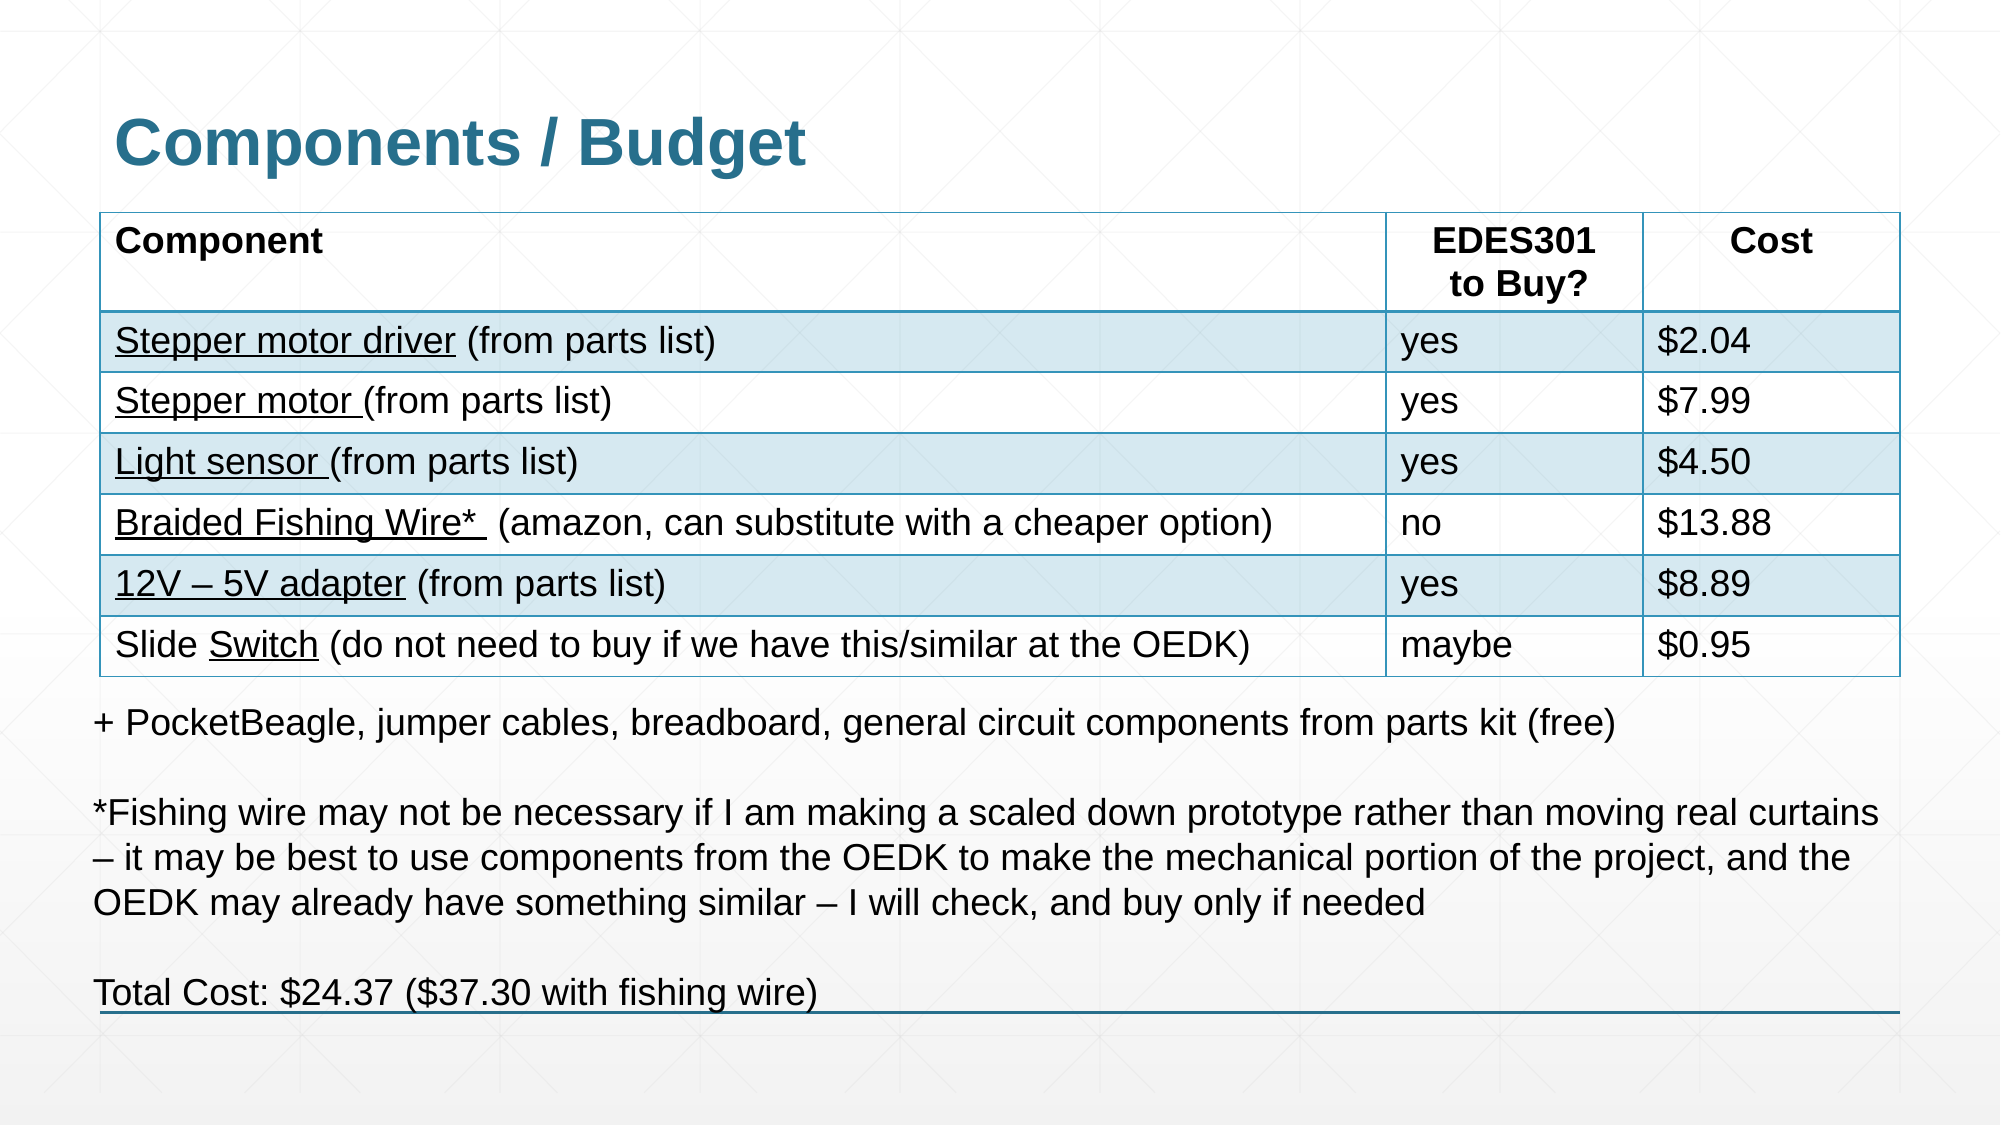

# Components / Budget
| Component | EDES301 to Buy? | Cost |
| --- | --- | --- |
| Stepper motor driver (from parts list) | yes | $2.04 |
| Stepper motor (from parts list) | yes | $7.99 |
| Light sensor (from parts list) | yes | $4.50 |
| Braided Fishing Wire\* (amazon, can substitute with a cheaper option) | no | $13.88 |
| 12V – 5V adapter (from parts list) | yes | $8.89 |
| Slide Switch (do not need to buy if we have this/similar at the OEDK) | maybe | $0.95 |
+ PocketBeagle, jumper cables, breadboard, general circuit components from parts kit (free)

*Fishing wire may not be necessary if I am making a scaled down prototype rather than moving real curtains – it may be best to use components from the OEDK to make the mechanical portion of the project, and the OEDK may already have something similar – I will check, and buy only if needed

Total Cost: $24.37 ($37.30 with fishing wire)